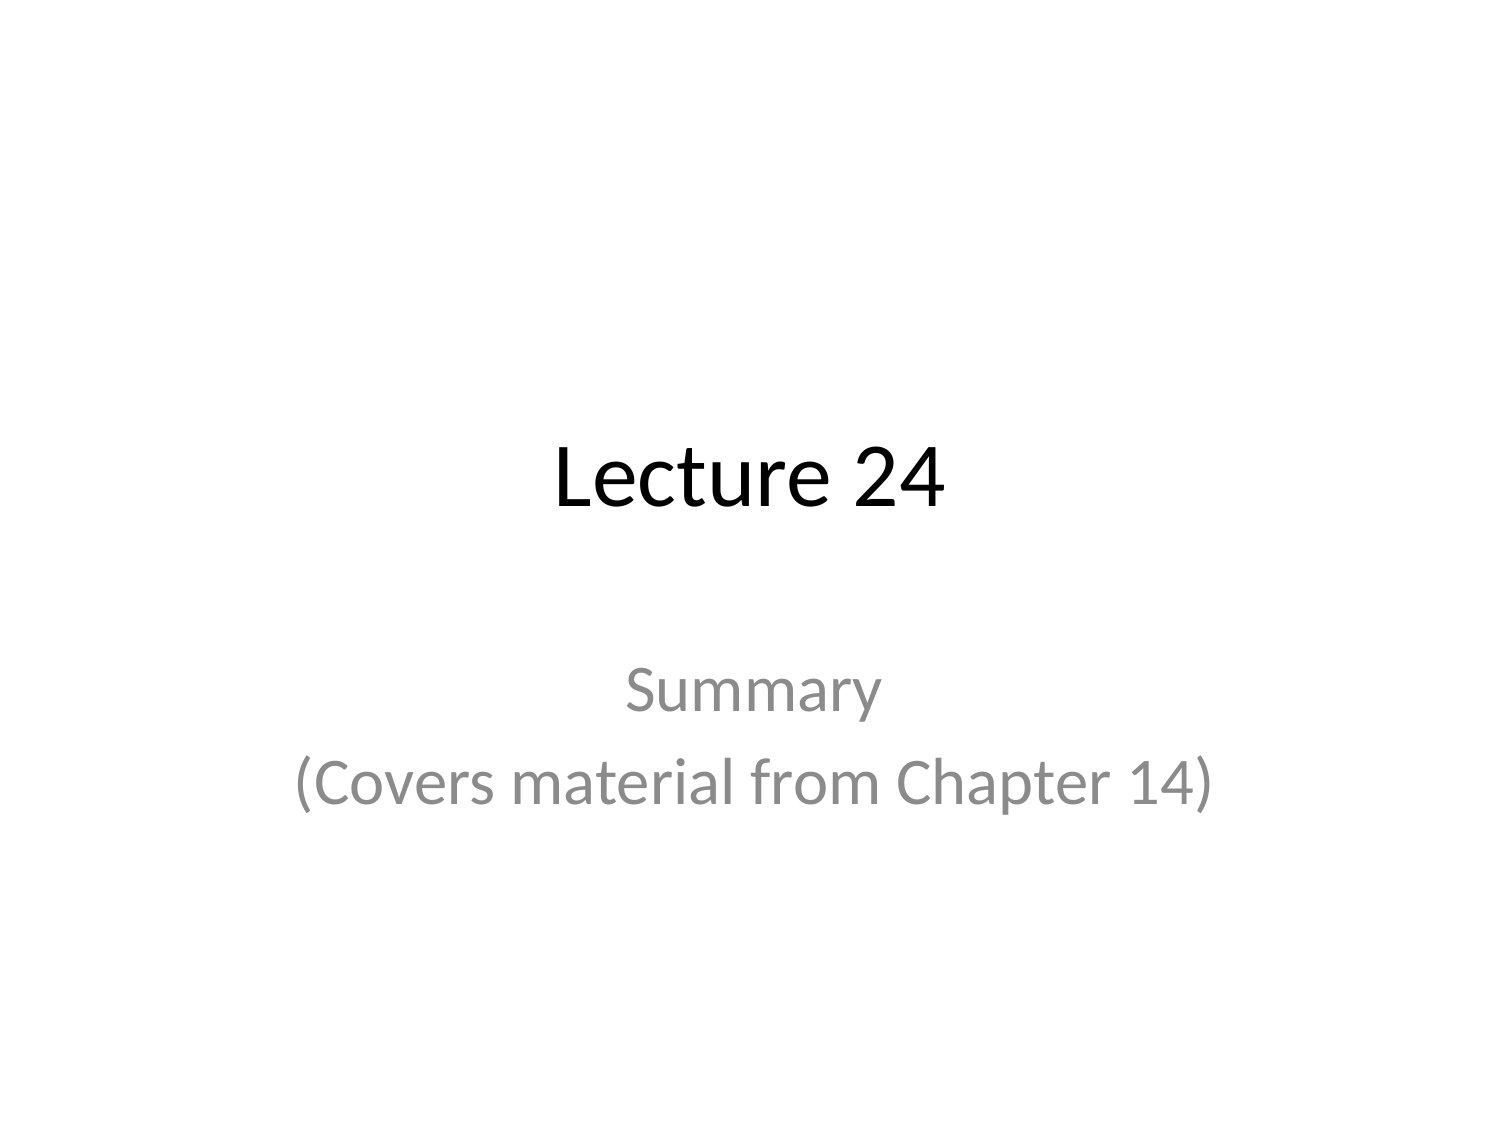

# Lecture 24
Summary
(Covers material from Chapter 14)